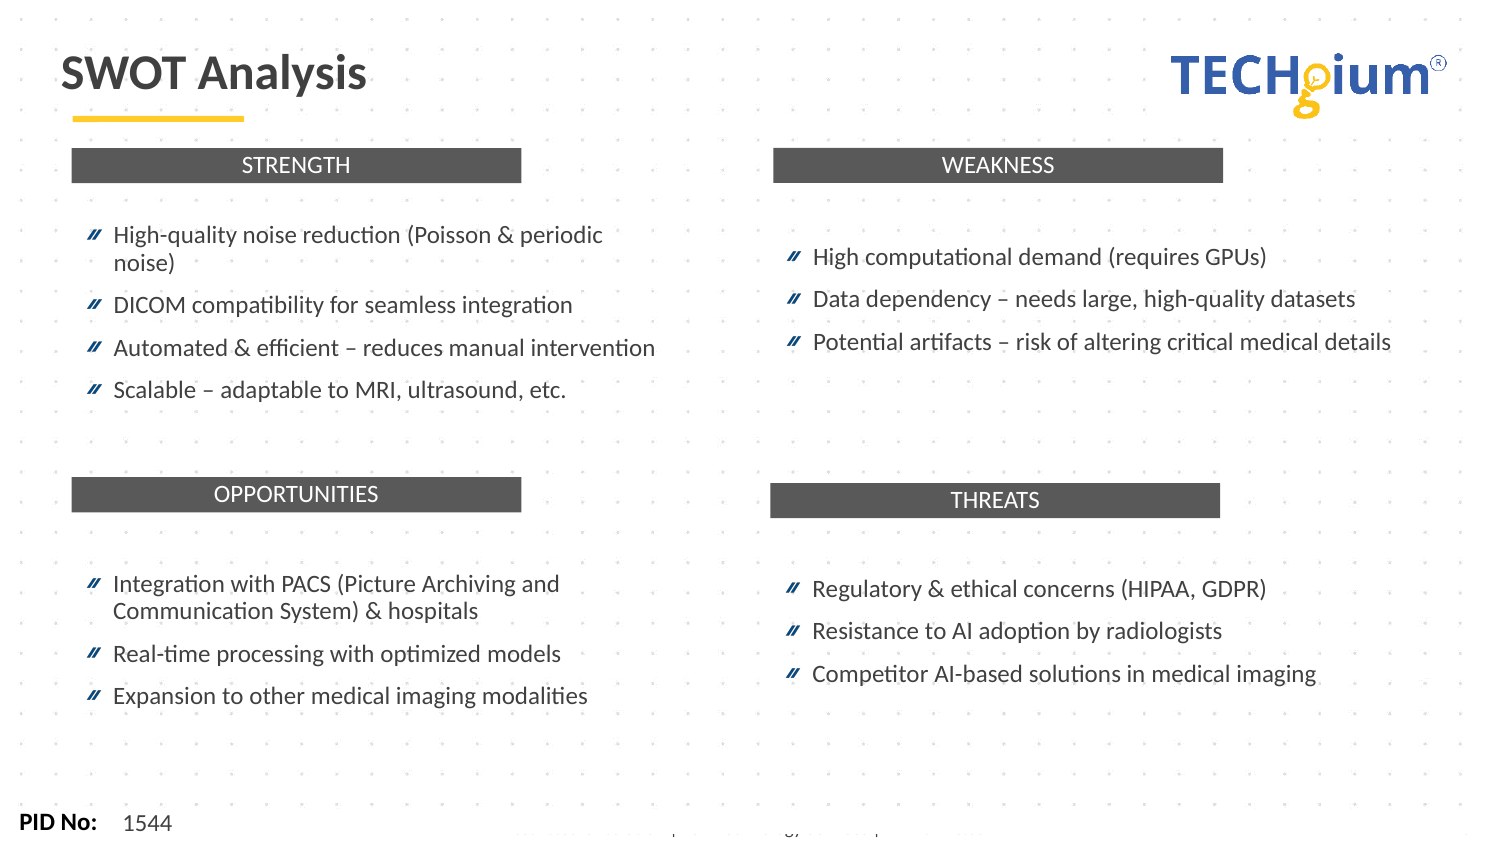

# SWOT Analysis
WEAKNESS
STRENGTH
High computational demand (requires GPUs)
Data dependency – needs large, high-quality datasets
Potential artifacts – risk of altering critical medical details
High-quality noise reduction (Poisson & periodic noise)
DICOM compatibility for seamless integration
Automated & efficient – reduces manual intervention
Scalable – adaptable to MRI, ultrasound, etc.
OPPORTUNITIES
THREATS
Regulatory & ethical concerns (HIPAA, GDPR)
Resistance to AI adoption by radiologists
Competitor AI-based solutions in medical imaging
Integration with PACS (Picture Archiving and Communication System) & hospitals
Real-time processing with optimized models
Expansion to other medical imaging modalities
1544